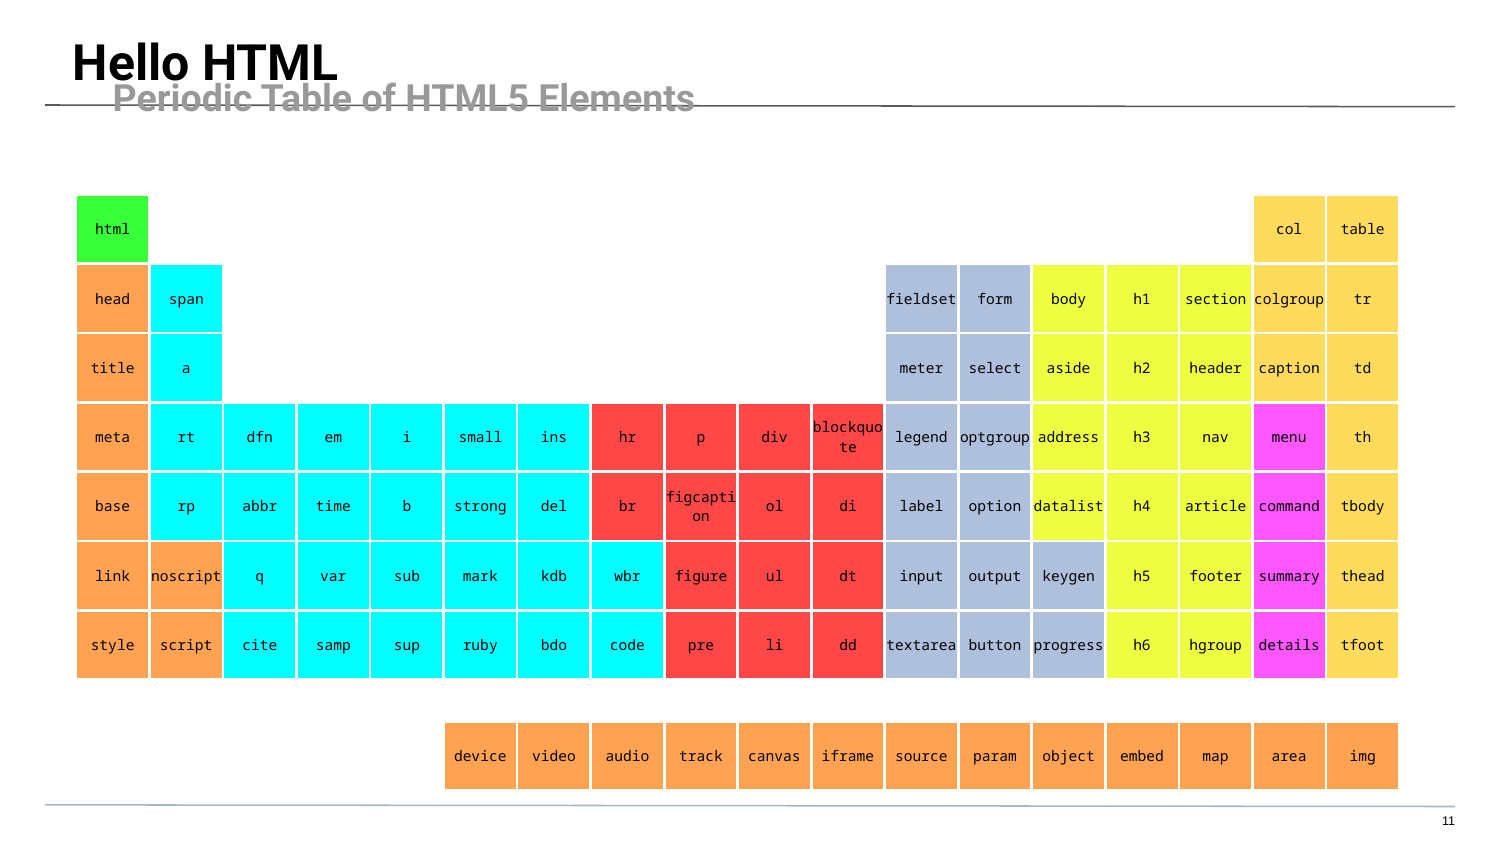

# Hello HTML
Periodic Table of HTML5 Elements
| html |  |  |  |  |  |  |  |  |  |  |  |  |  |  |  | col | table |
| --- | --- | --- | --- | --- | --- | --- | --- | --- | --- | --- | --- | --- | --- | --- | --- | --- | --- |
| head | span |  |  |  |  |  |  |  |  |  | fieldset | form | body | h1 | section | colgroup | tr |
| title | a |  |  |  |  |  |  |  |  |  | meter | select | aside | h2 | header | caption | td |
| meta | rt | dfn | em | i | small | ins | hr | p | div | blockquote | legend | optgroup | address | h3 | nav | menu | th |
| base | rp | abbr | time | b | strong | del | br | figcaption | ol | di | label | option | datalist | h4 | article | command | tbody |
| link | noscript | q | var | sub | mark | kdb | wbr | figure | ul | dt | input | output | keygen | h5 | footer | summary | thead |
| style | script | cite | samp | sup | ruby | bdo | code | pre | li | dd | textarea | button | progress | h6 | hgroup | details | tfoot |
|  |  |  |  |  |  |  |  |  |  |  |  |  |  |  |  |  |  |
|  |  |  |  |  | device | video | audio | track | canvas | iframe | source | param | object | embed | map | area | img |

11